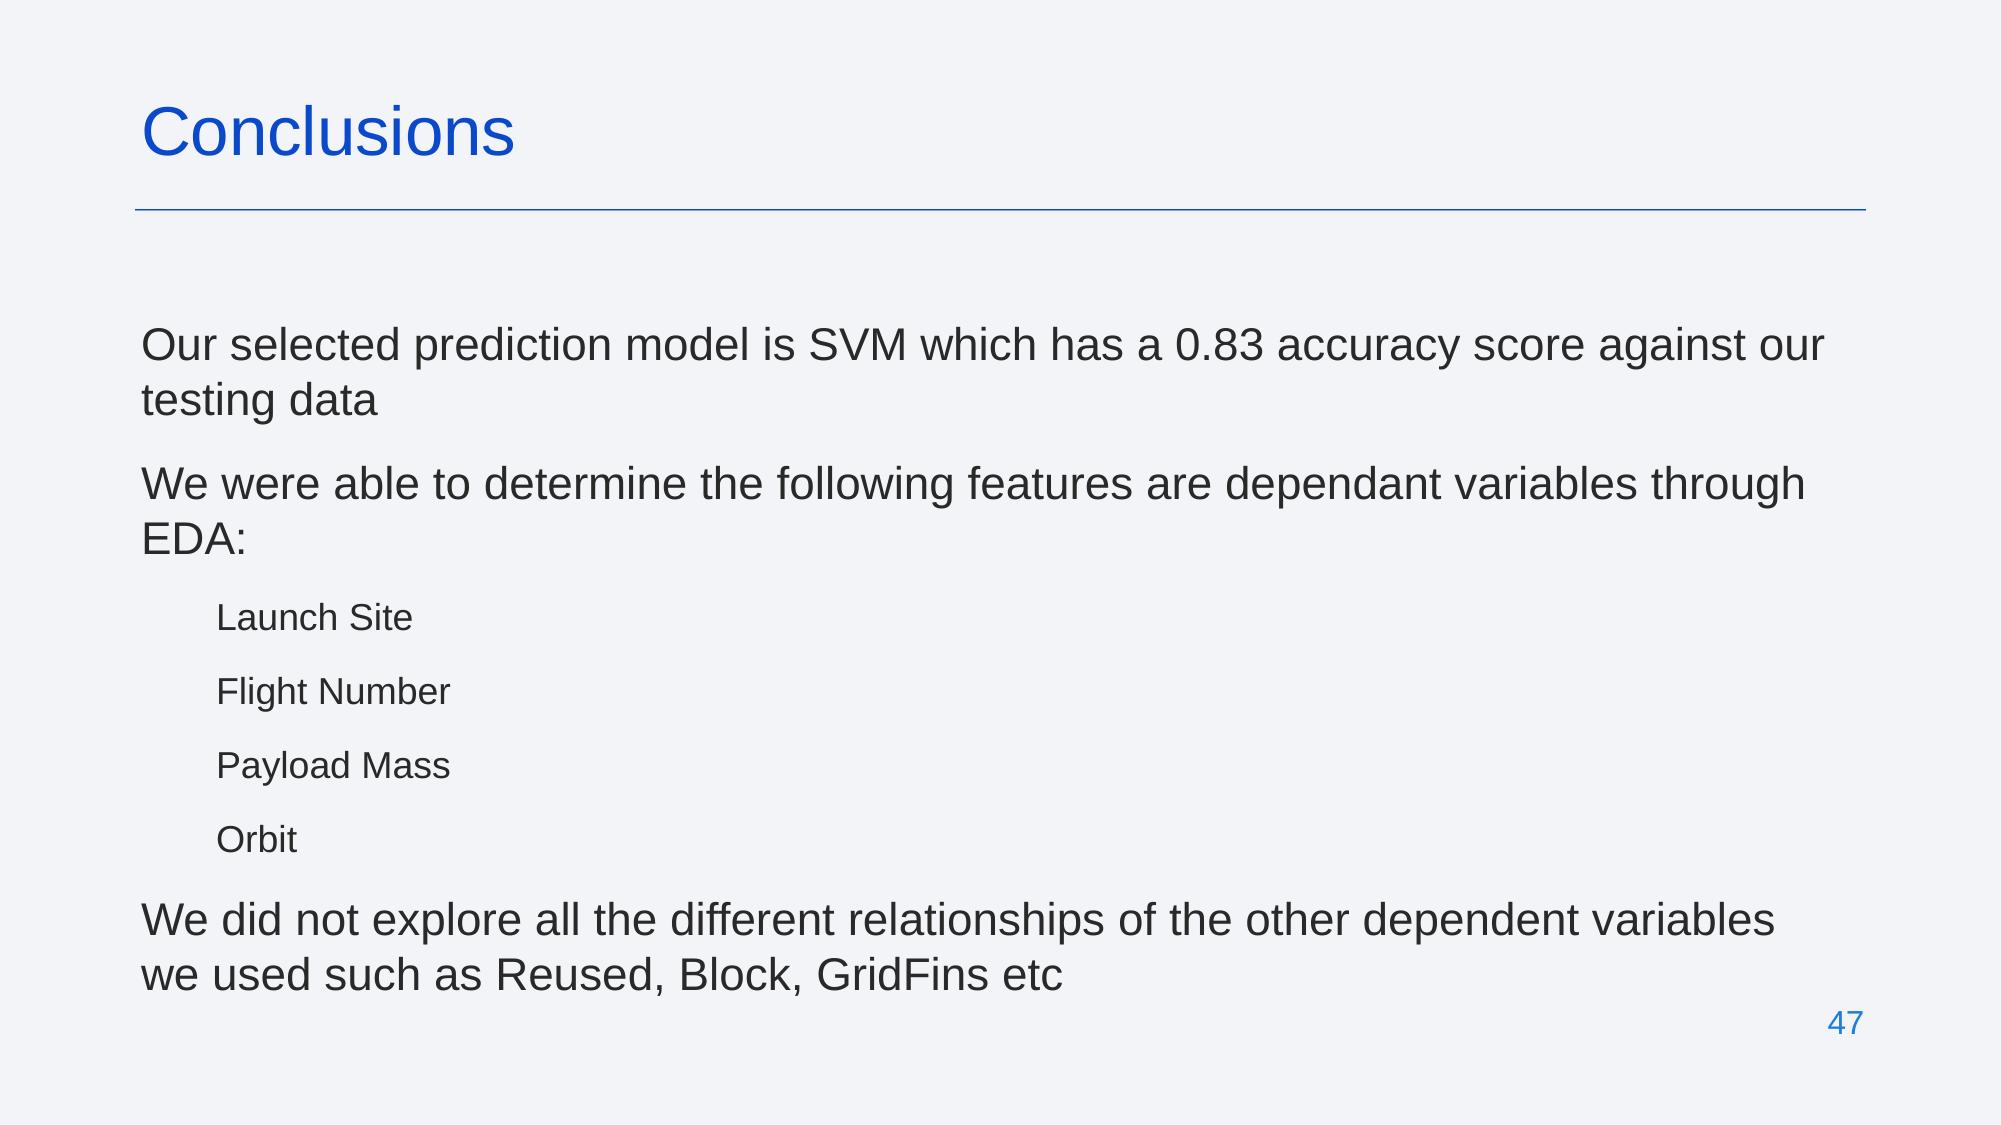

Conclusions
Our selected prediction model is SVM which has a 0.83 accuracy score against our testing data
We were able to determine the following features are dependant variables through EDA:
Launch Site
Flight Number
Payload Mass
Orbit
We did not explore all the different relationships of the other dependent variables we used such as Reused, Block, GridFins etc
47